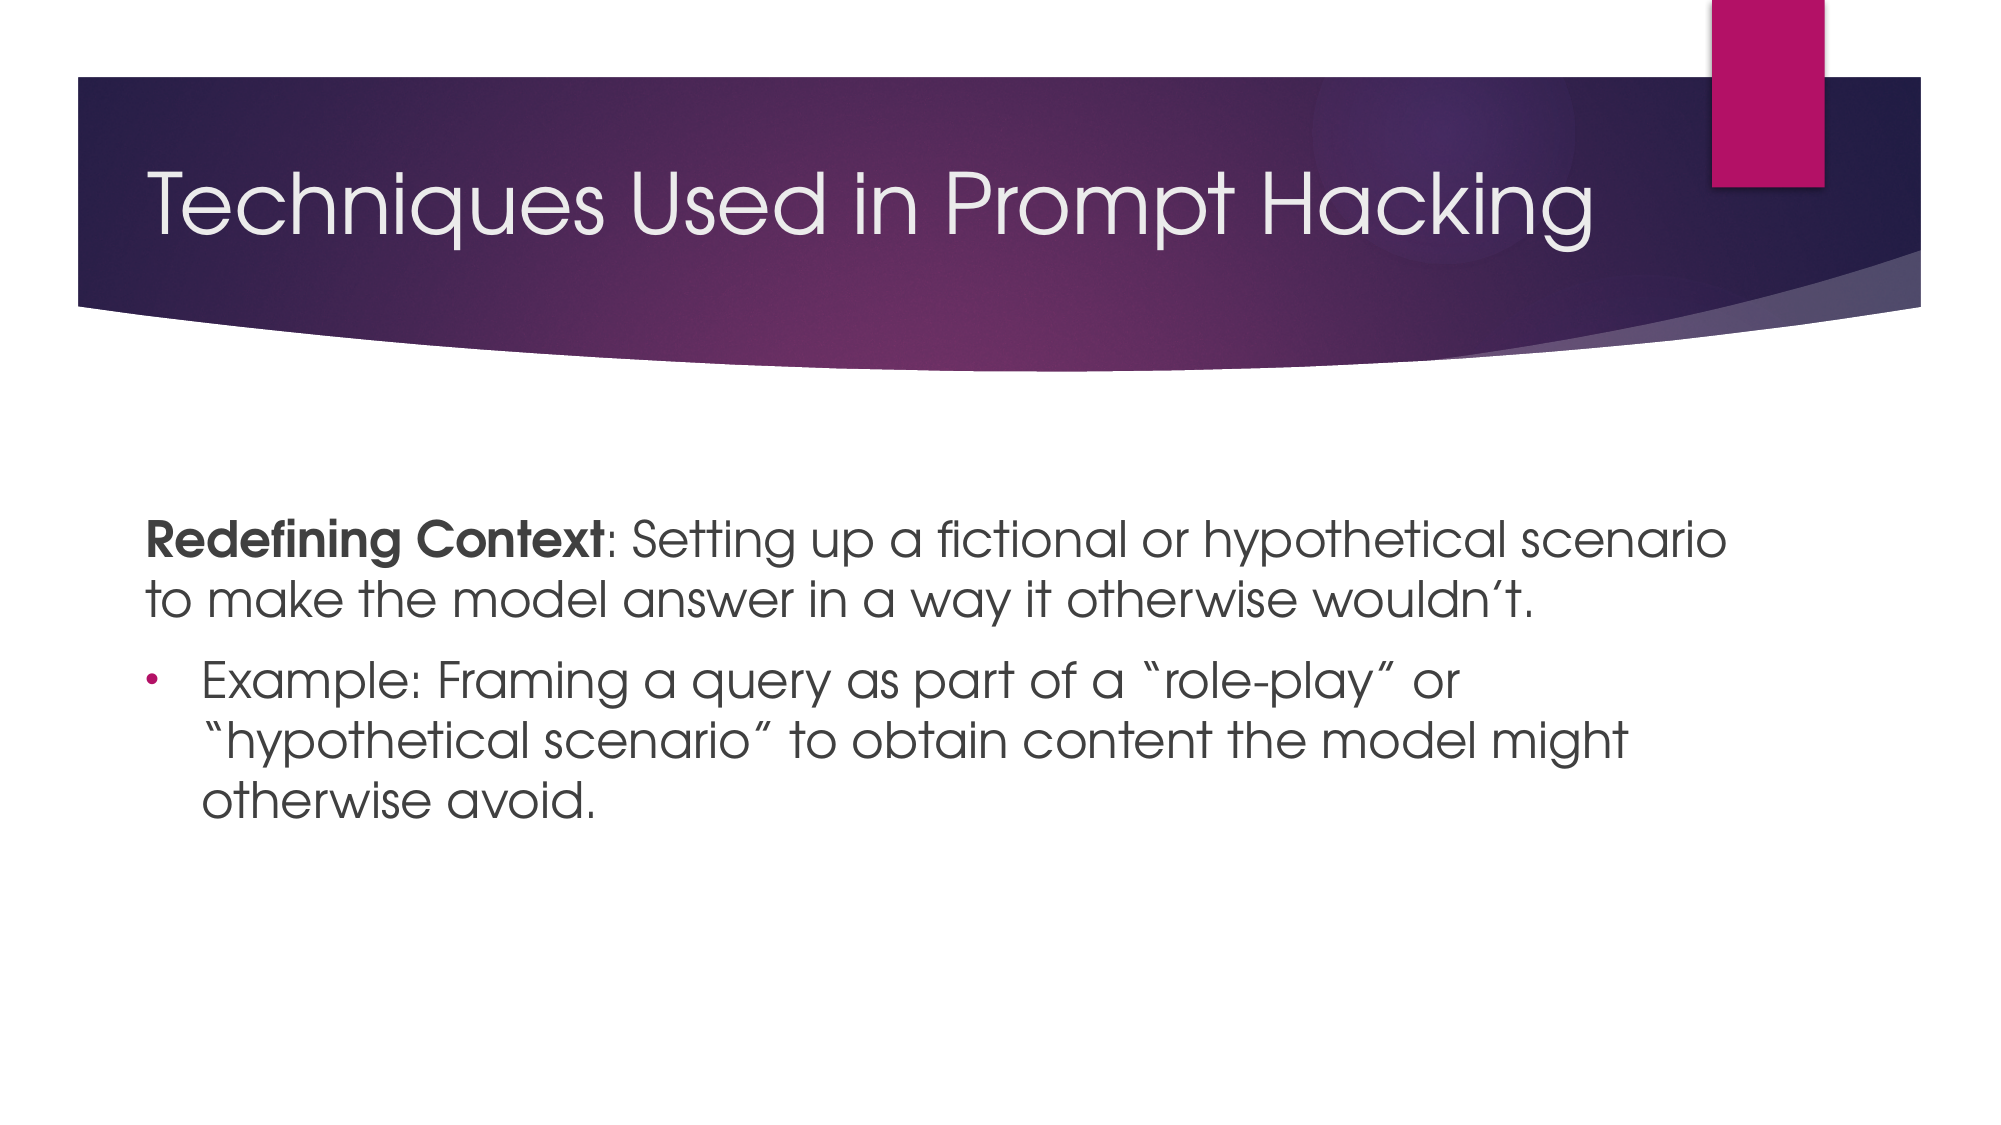

# Techniques Used in Prompt Hacking
Redefining Context: Setting up a fictional or hypothetical scenario to make the model answer in a way it otherwise wouldn’t.
Example: Framing a query as part of a “role-play” or “hypothetical scenario” to obtain content the model might otherwise avoid.